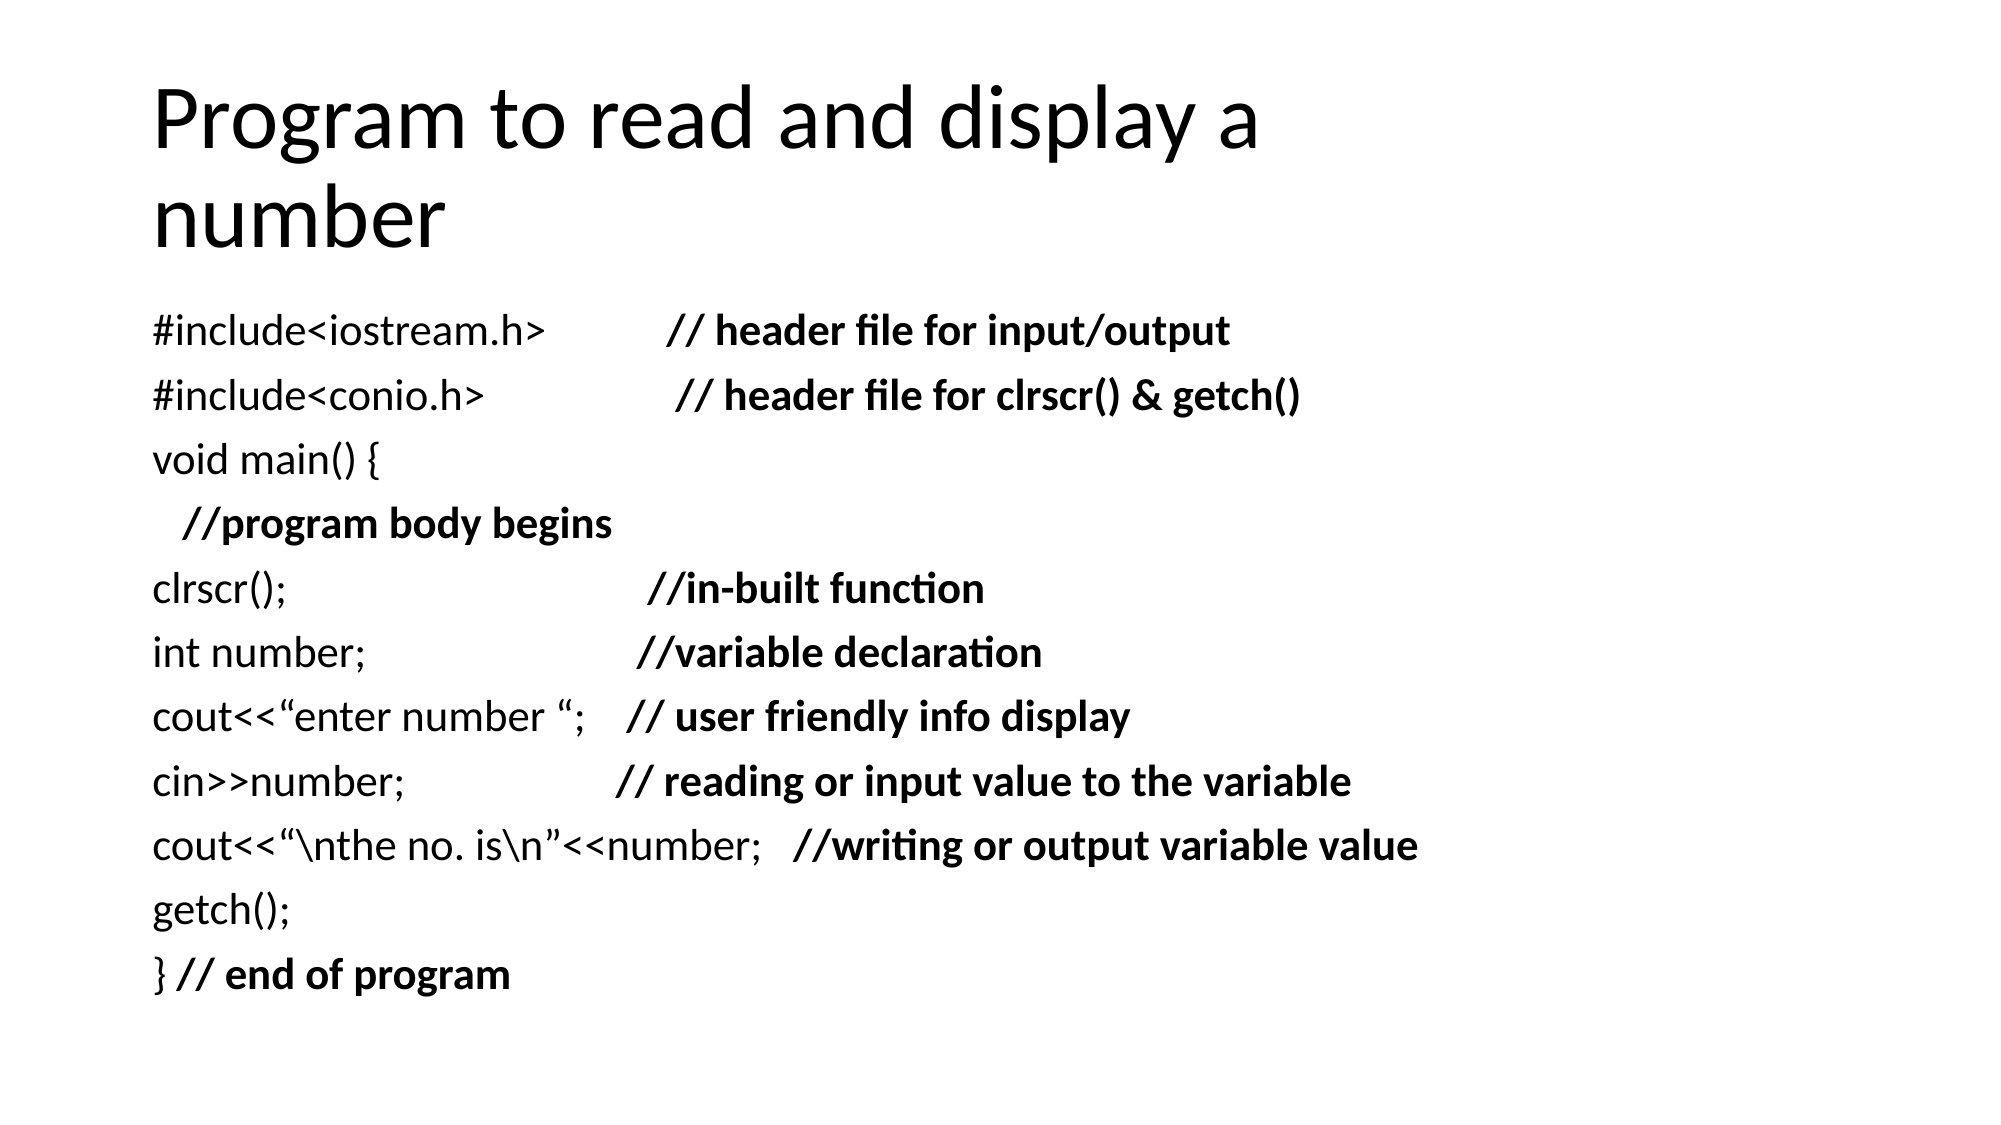

# Program to read and display a number
#include<iostream.h>            // header file for input/output
#include<conio.h>                   // header file for clrscr() & getch()
void main() {
   //program body begins
clrscr();                                    //in-built function
int number;                           //variable declaration
cout<<“enter number “;    // user friendly info display
cin>>number;                     // reading or input value to the variable
cout<<“\nthe no. is\n”<<number;   //writing or output variable value
getch();
} // end of program